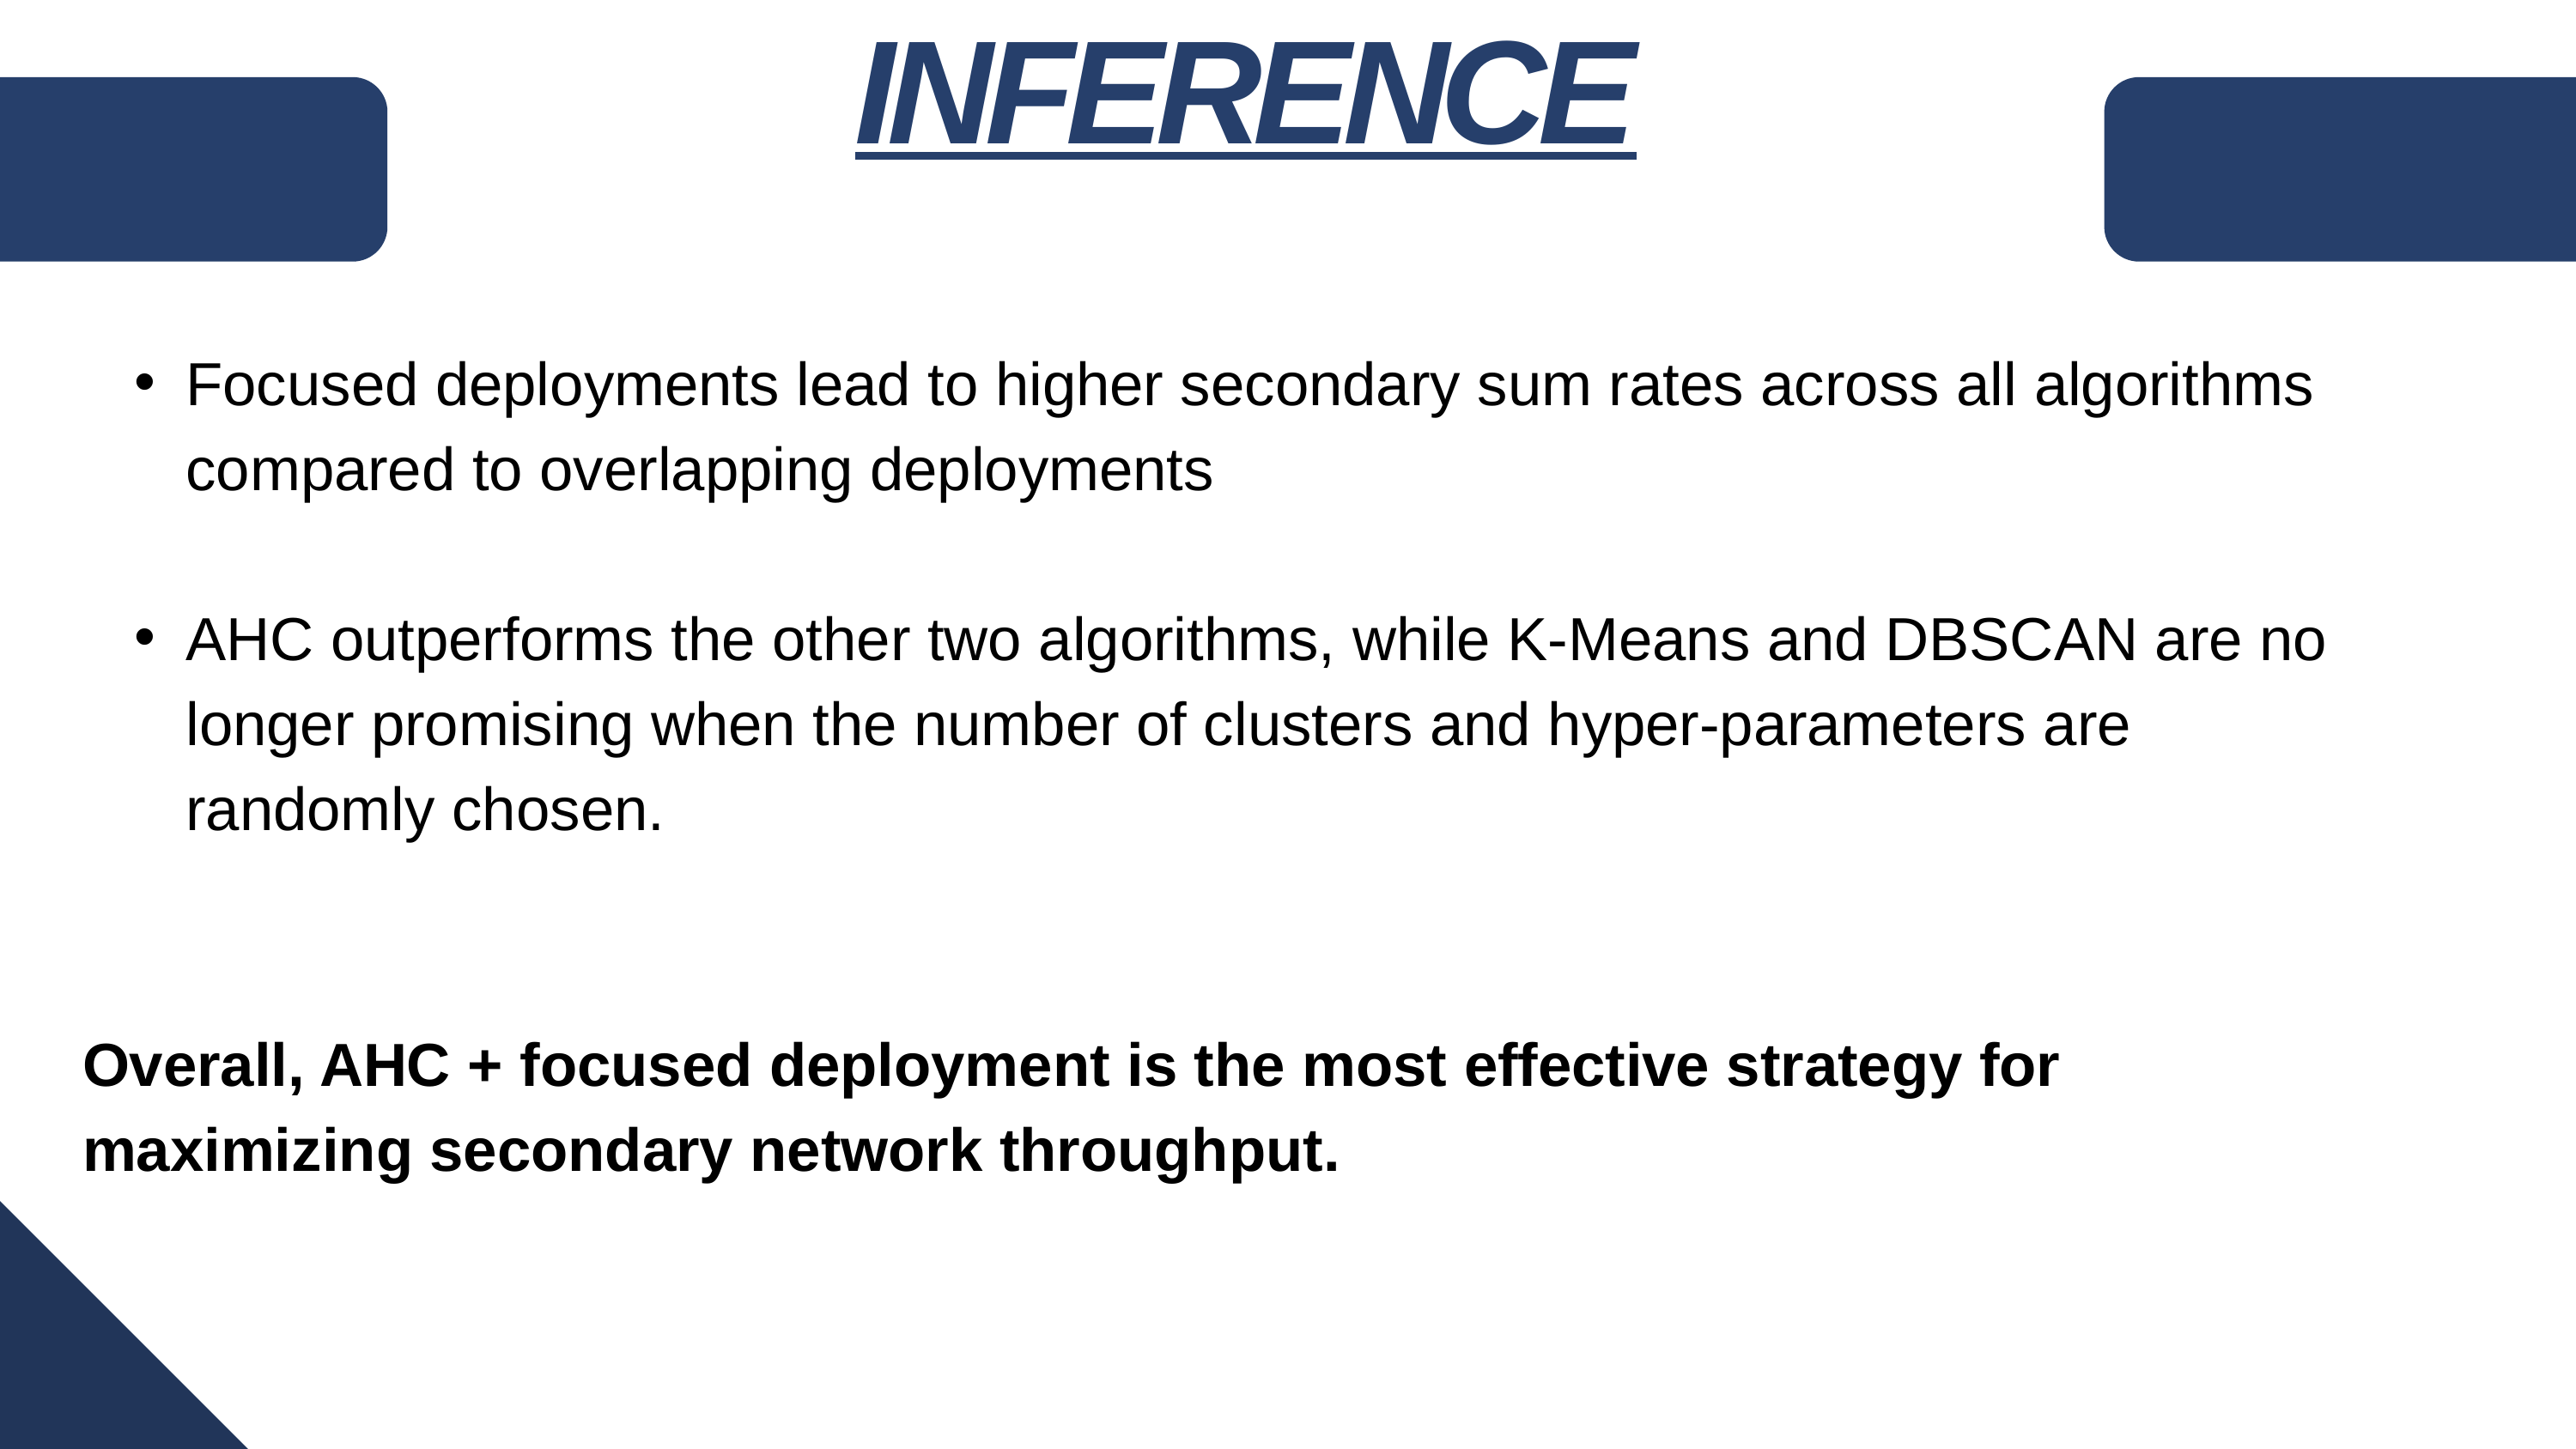

INFERENCE

Focused deployments lead to higher secondary sum rates across all algorithms compared to overlapping deployments

AHC outperforms the other two algorithms, while K-Means and DBSCAN are no longer promising when the number of clusters and hyper-parameters are randomly chosen.

Overall, AHC + focused deployment is the most effective strategy for maximizing secondary network throughput.
Same